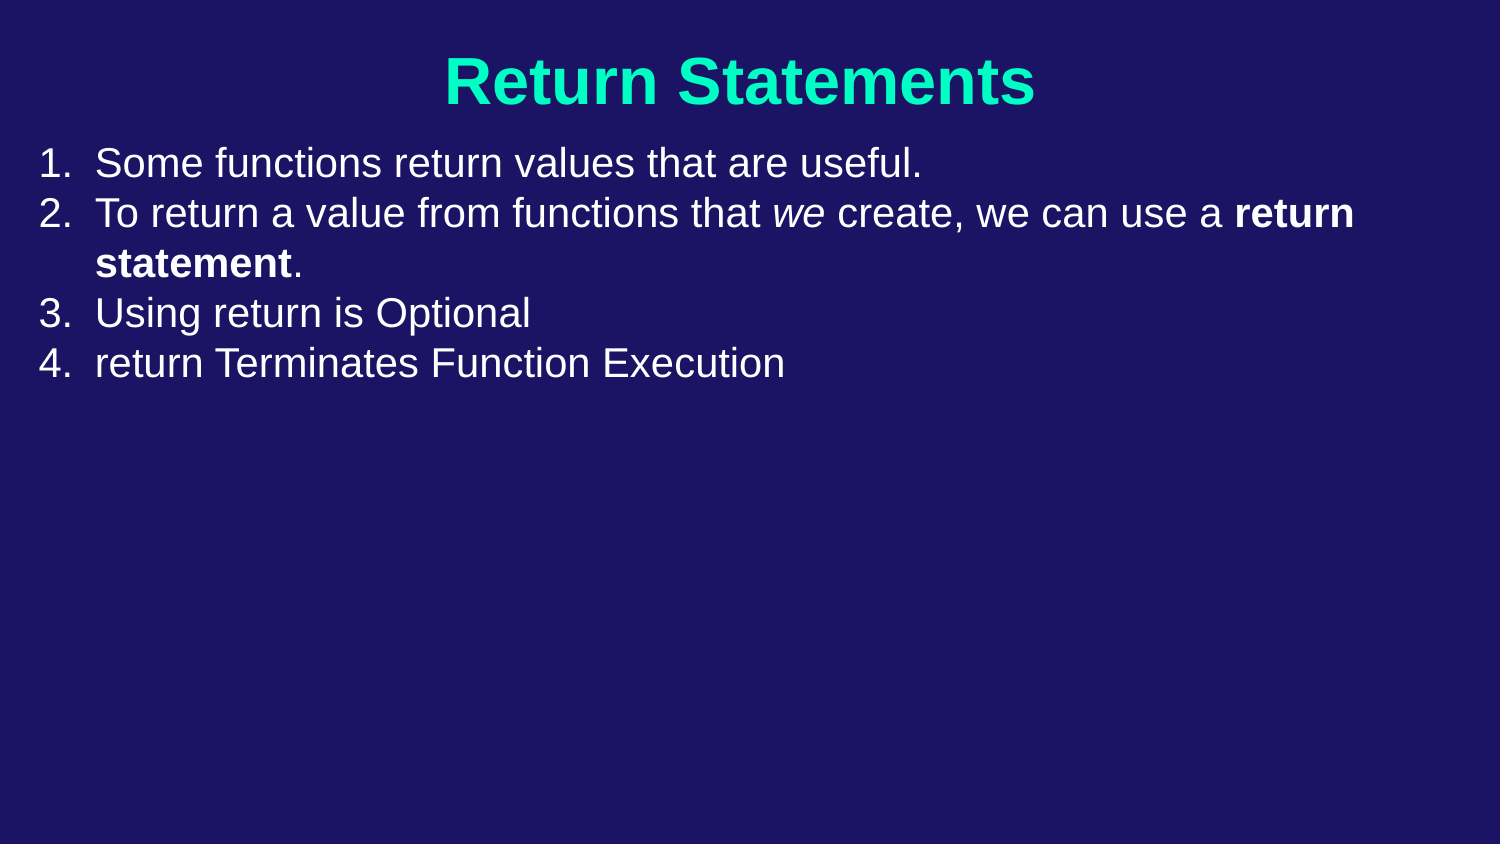

# Return Statements
Some functions return values that are useful.
To return a value from functions that we create, we can use a return statement.
Using return is Optional
return Terminates Function Execution